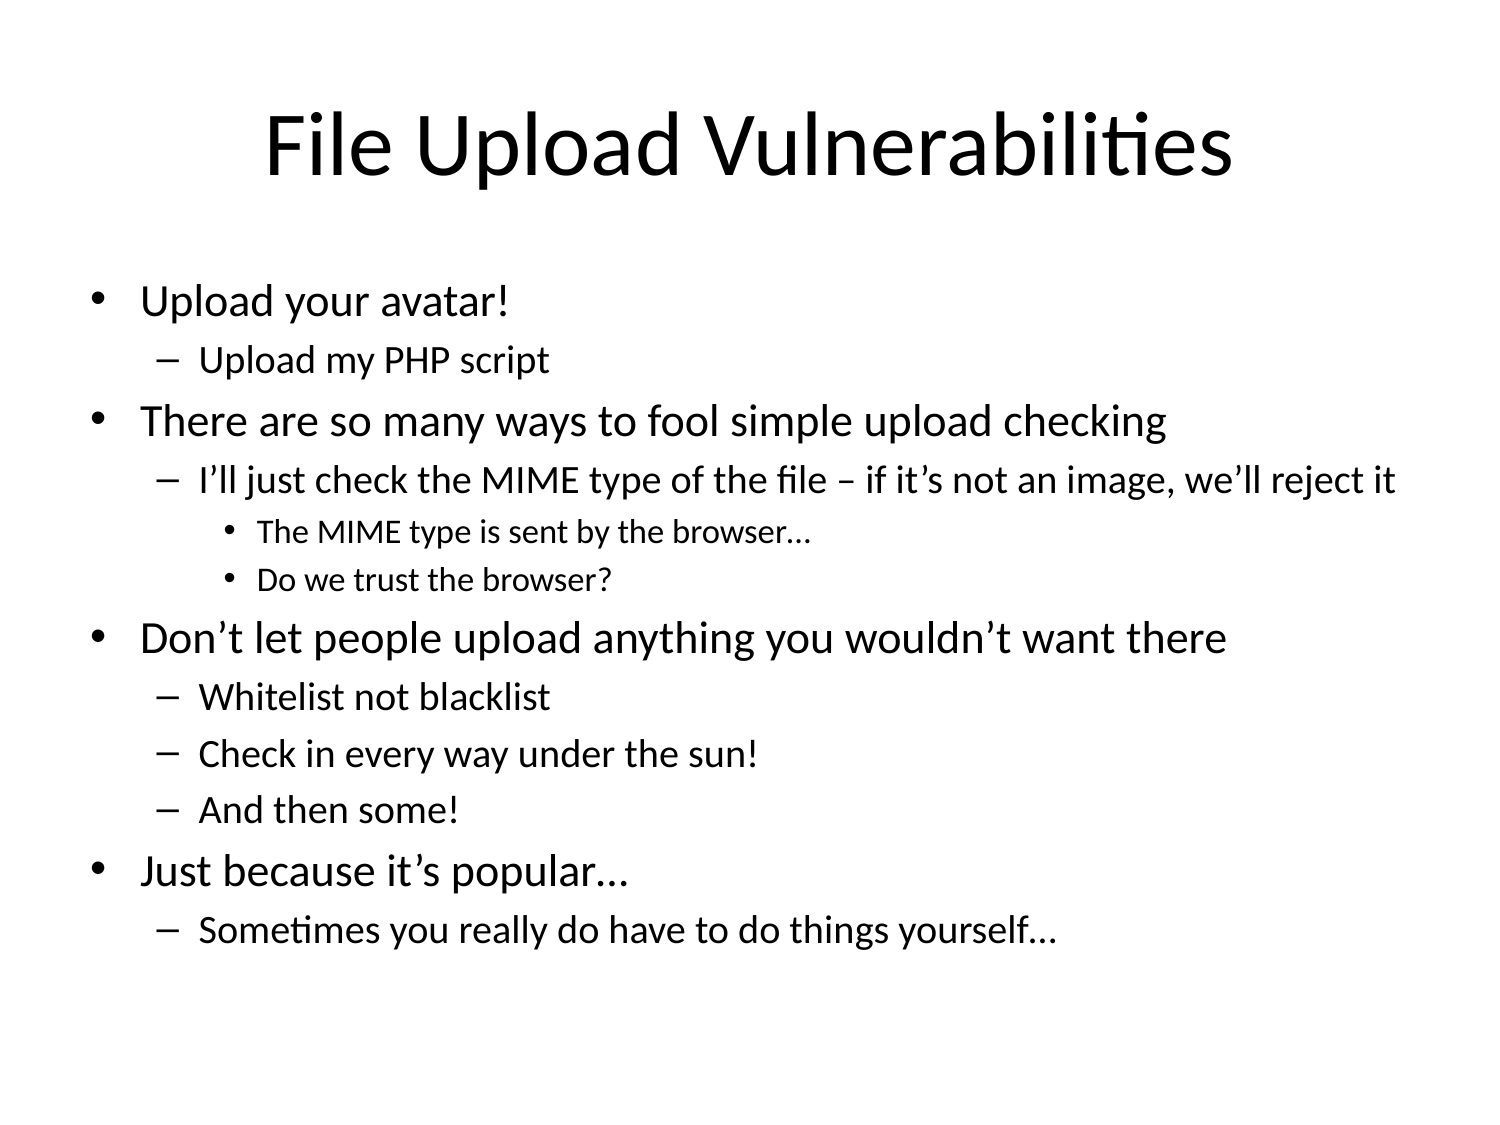

# File Upload Vulnerabilities
Upload your avatar!
Upload my PHP script
There are so many ways to fool simple upload checking
I’ll just check the MIME type of the file – if it’s not an image, we’ll reject it
The MIME type is sent by the browser…
Do we trust the browser?
Don’t let people upload anything you wouldn’t want there
Whitelist not blacklist
Check in every way under the sun!
And then some!
Just because it’s popular…
Sometimes you really do have to do things yourself…